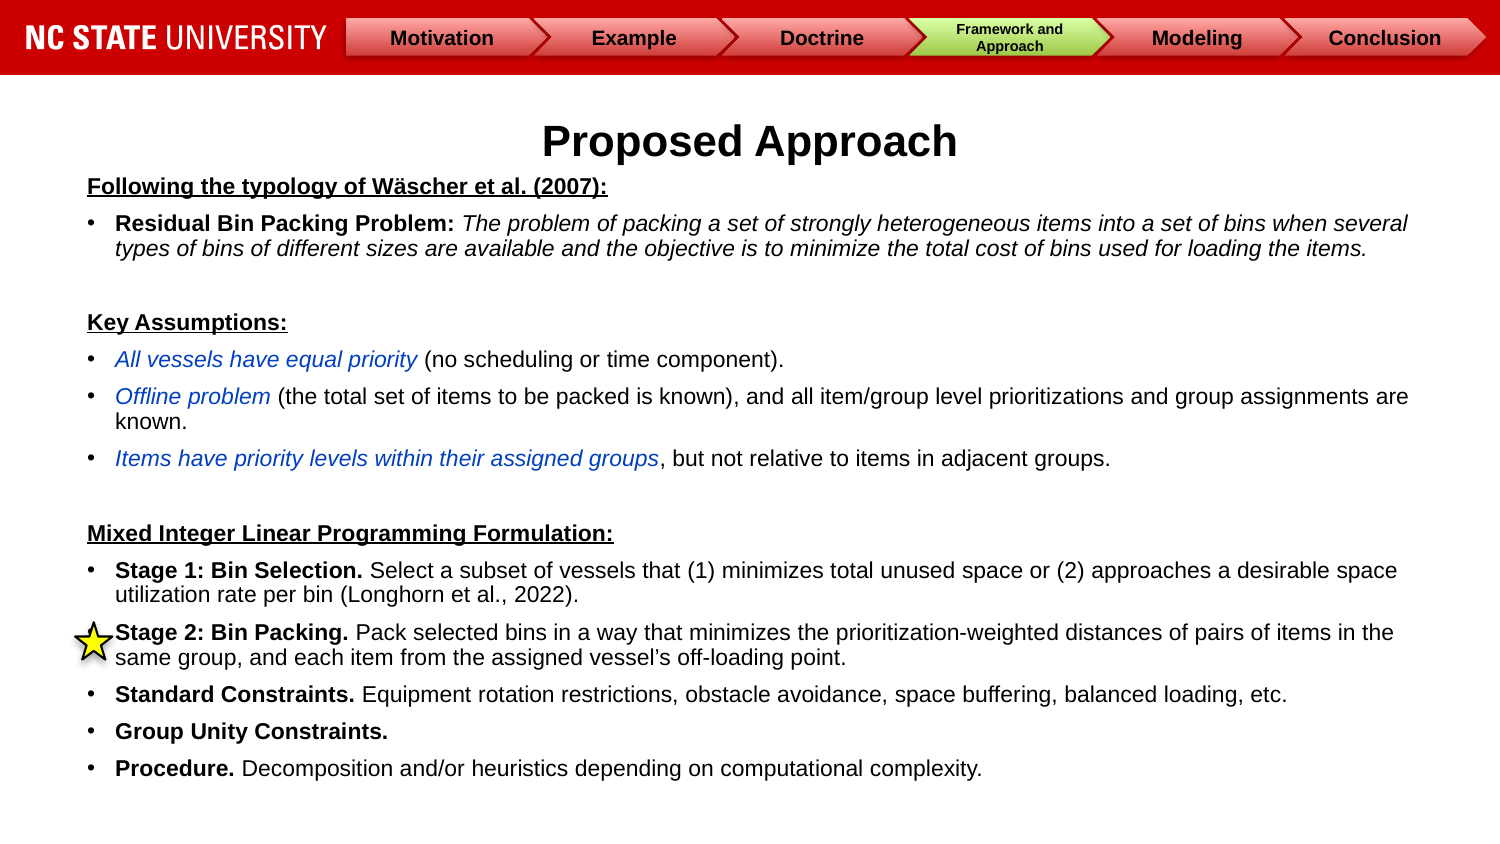

Motivation
Example
Doctrine
Framework and Approach
Modeling
Conclusion
# Proposed Approach
Following the typology of Wäscher et al. (2007):
Residual Bin Packing Problem: The problem of packing a set of strongly heterogeneous items into a set of bins when several types of bins of different sizes are available and the objective is to minimize the total cost of bins used for loading the items.

Key Assumptions:
All vessels have equal priority (no scheduling or time component).
Offline problem (the total set of items to be packed is known), and all item/group level prioritizations and group assignments are known.
Items have priority levels within their assigned groups, but not relative to items in adjacent groups.

Mixed Integer Linear Programming Formulation:
Stage 1: Bin Selection. Select a subset of vessels that (1) minimizes total unused space or (2) approaches a desirable space utilization rate per bin (Longhorn et al., 2022).
Stage 2: Bin Packing. Pack selected bins in a way that minimizes the prioritization-weighted distances of pairs of items in the same group, and each item from the assigned vessel’s off-loading point.
Standard Constraints. Equipment rotation restrictions, obstacle avoidance, space buffering, balanced loading, etc.
Group Unity Constraints.
Procedure. Decomposition and/or heuristics depending on computational complexity.